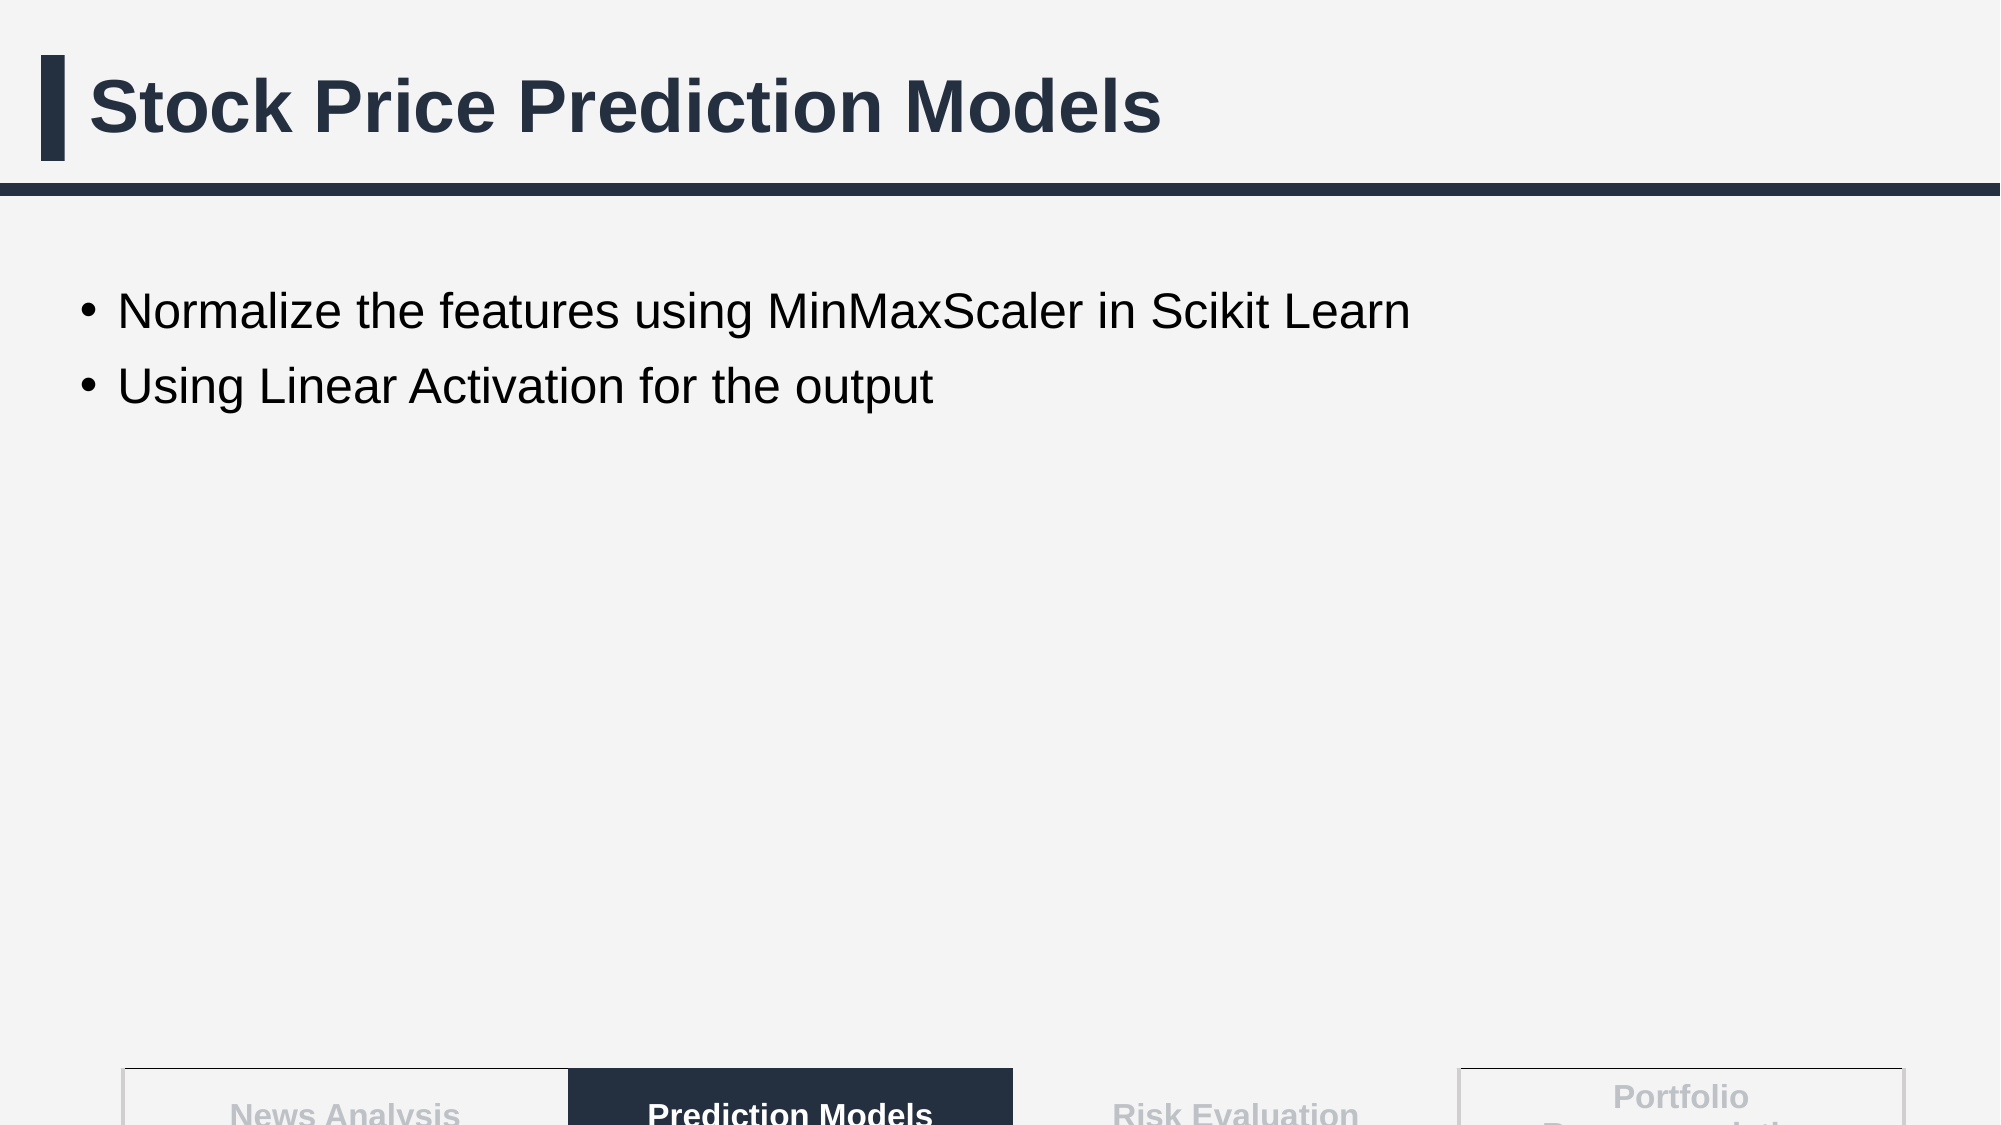

# Stock Price Prediction Models
Normalize the features using MinMaxScaler in Scikit Learn
Using Linear Activation for the output